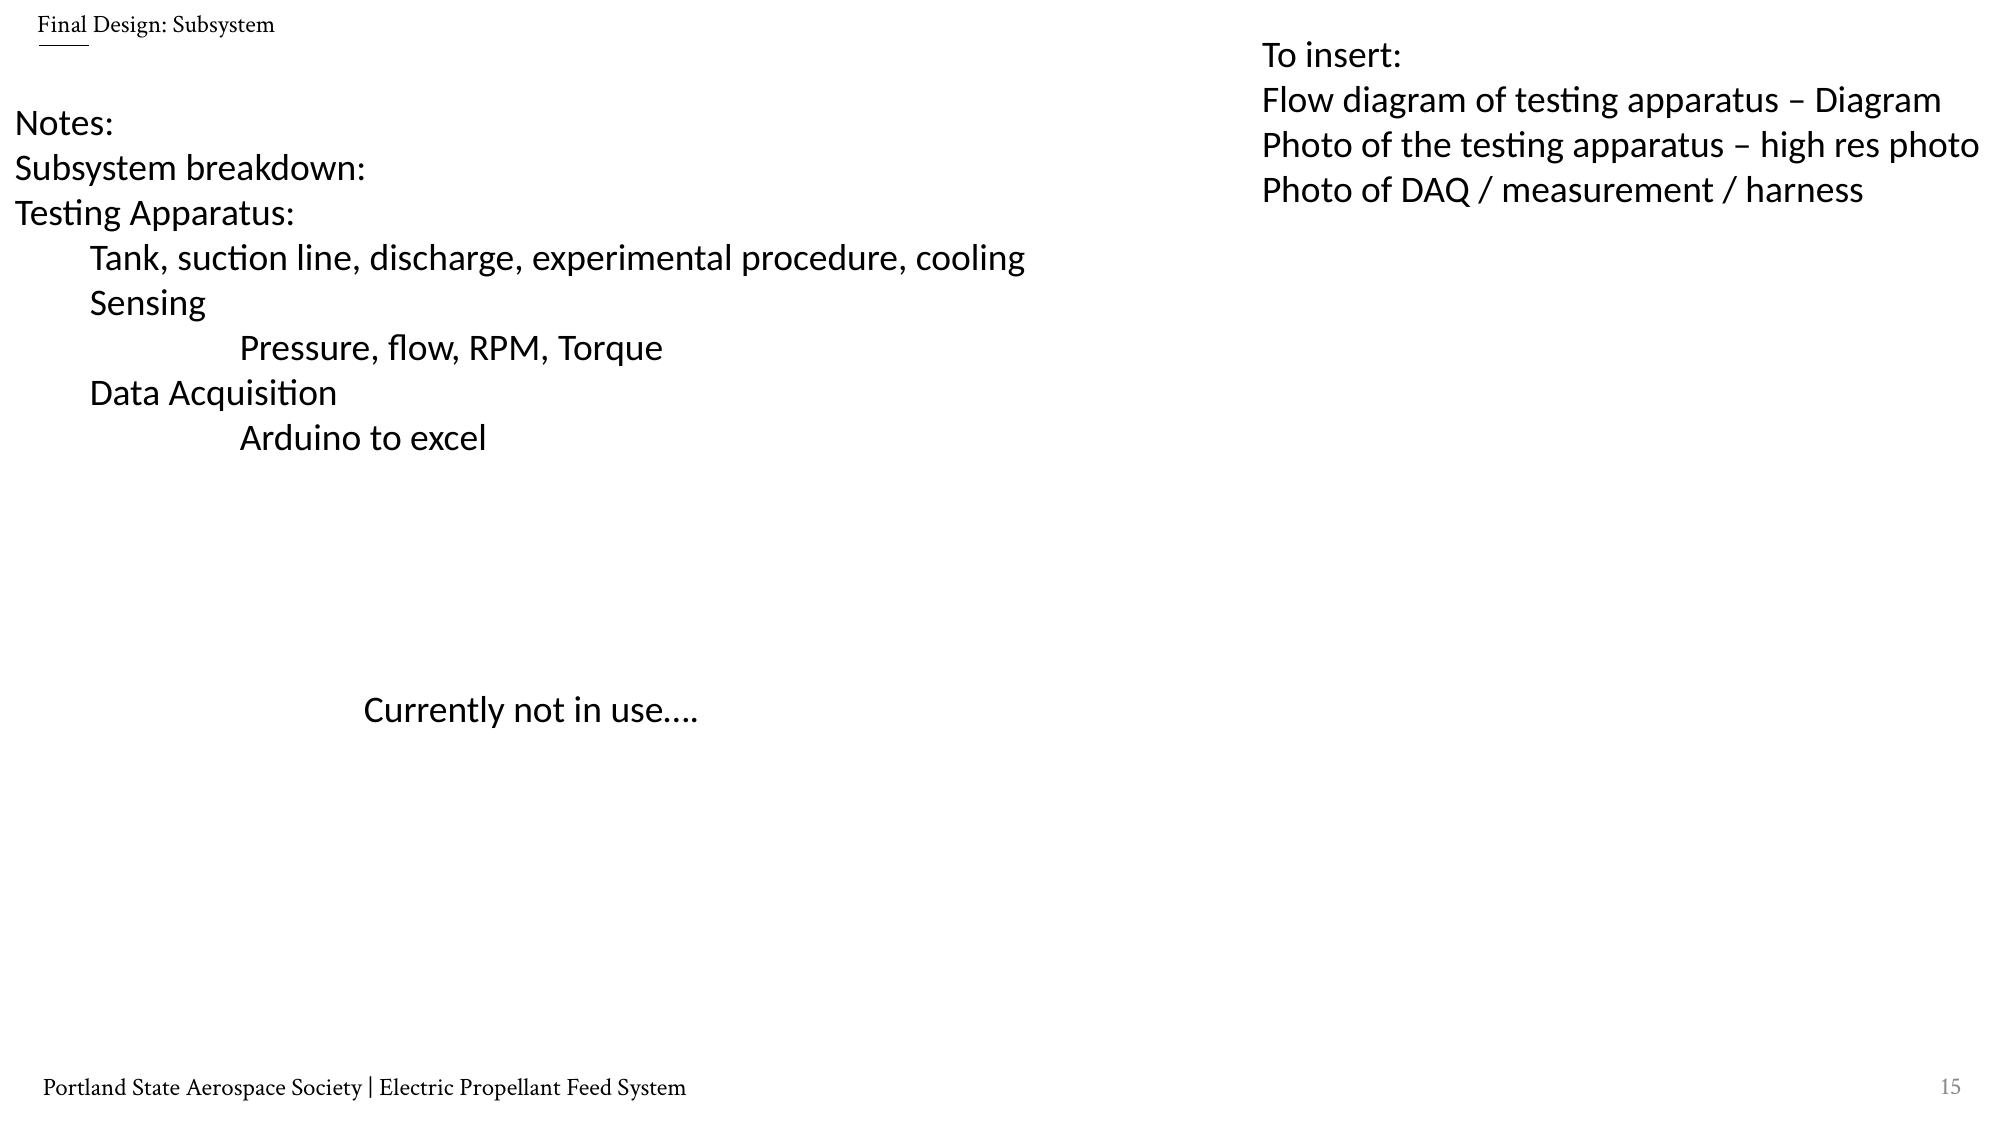

Final Design: Subsystem
To insert:
Flow diagram of testing apparatus – Diagram
Photo of the testing apparatus – high res photo
Photo of DAQ / measurement / harness
Notes:
Subsystem breakdown:
Testing Apparatus:
Tank, suction line, discharge, experimental procedure, cooling
Sensing
	Pressure, flow, RPM, Torque
Data Acquisition
	Arduino to excel
Currently not in use….
15
Portland State Aerospace Society | Electric Propellant Feed System